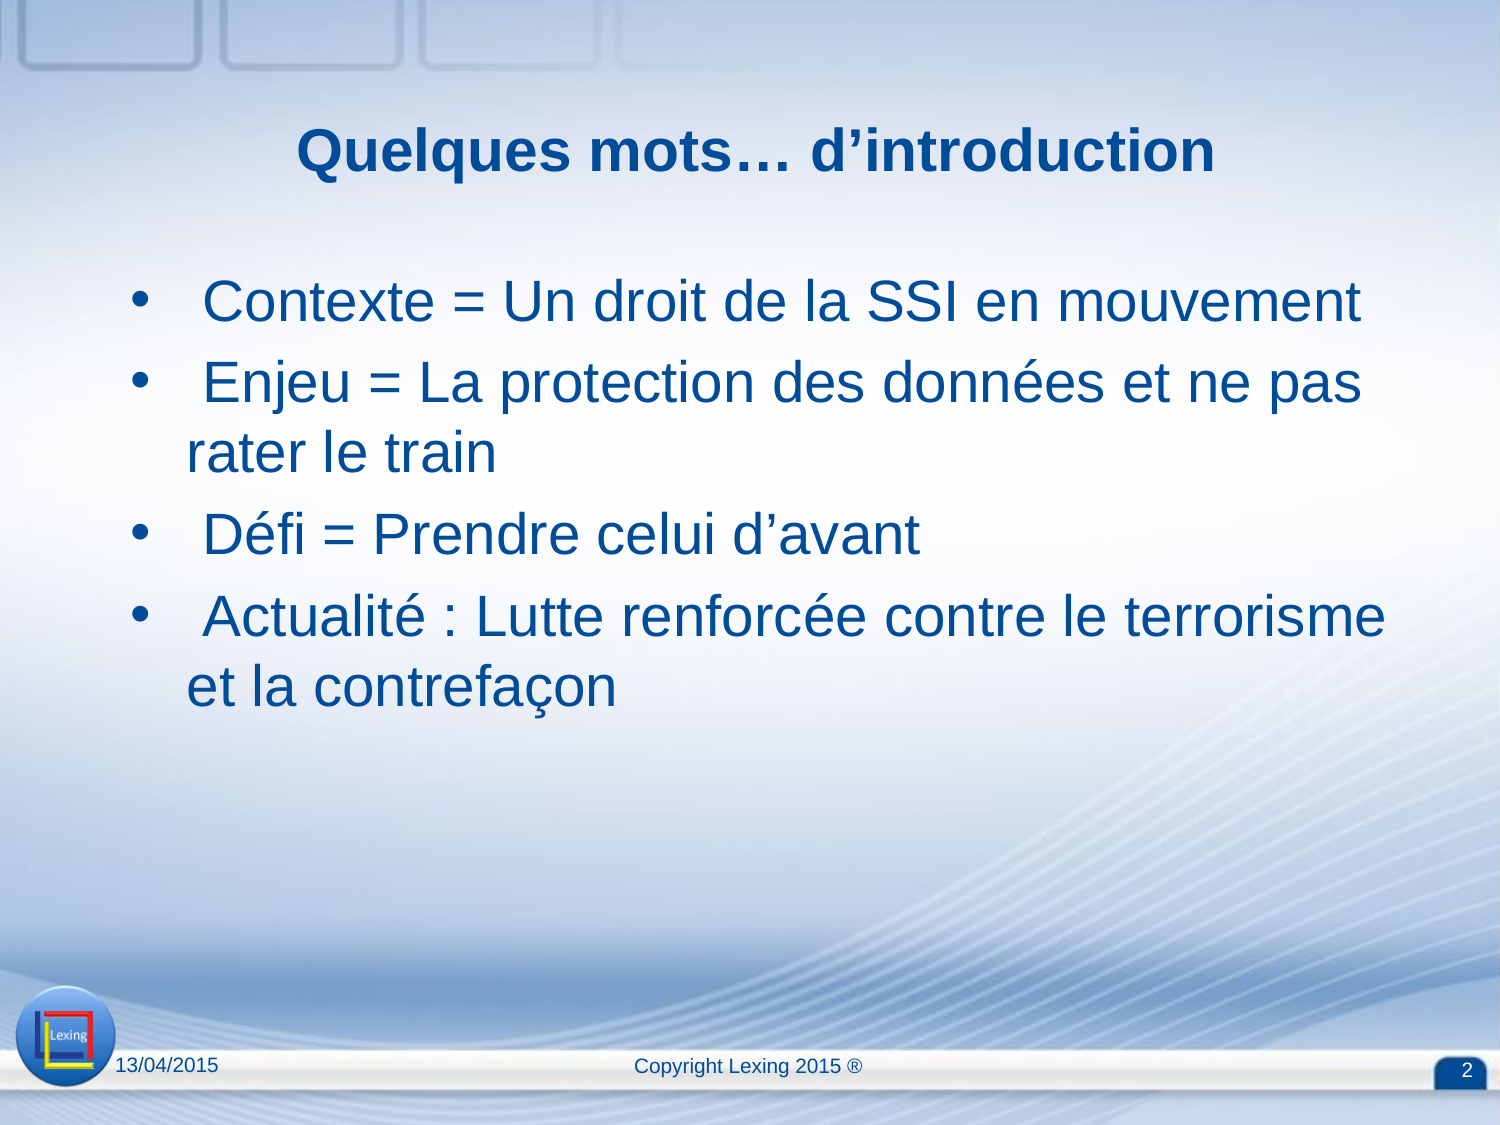

# Quelques mots… d’introduction
 Contexte = Un droit de la SSI en mouvement
 Enjeu = La protection des données et ne pas rater le train
 Défi = Prendre celui d’avant
 Actualité : Lutte renforcée contre le terrorisme et la contrefaçon

13/04/2015
Copyright Lexing 2015 ®
2